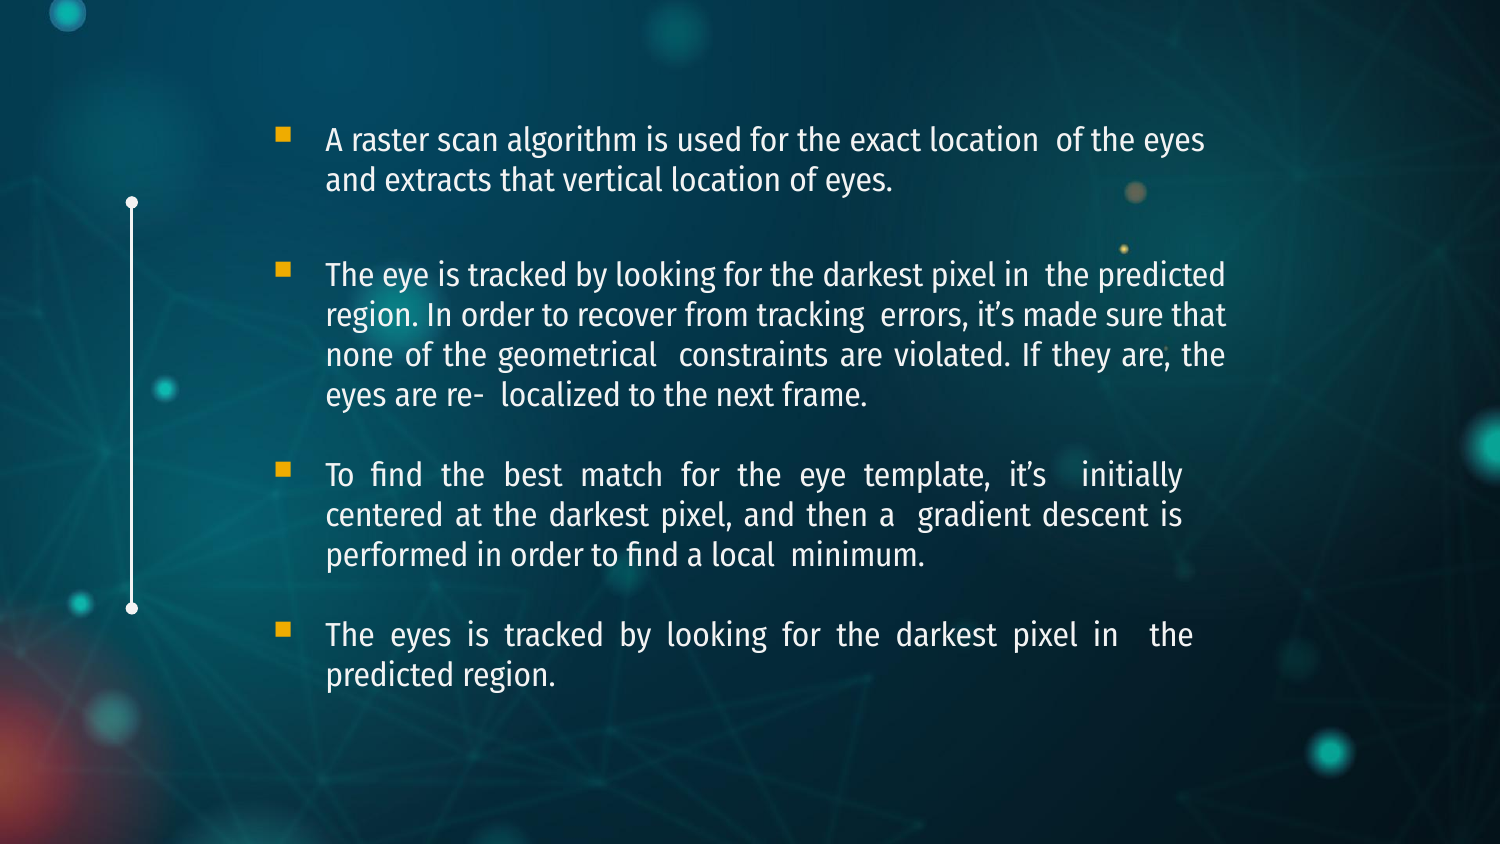

A raster scan algorithm is used for the exact location  of the eyes and extracts that vertical location of eyes.

The eye is tracked by looking for the darkest pixel in  the predicted region. In order to recover from tracking  errors, it’s made sure that none of the geometrical  constraints are violated. If they are, the eyes are re-  localized to the next frame.

To find the best match for the eye template, it’s  initially centered at the darkest pixel, and then a  gradient descent is performed in order to find a local  minimum.

The eyes is tracked by looking for the darkest pixel in  the predicted region.